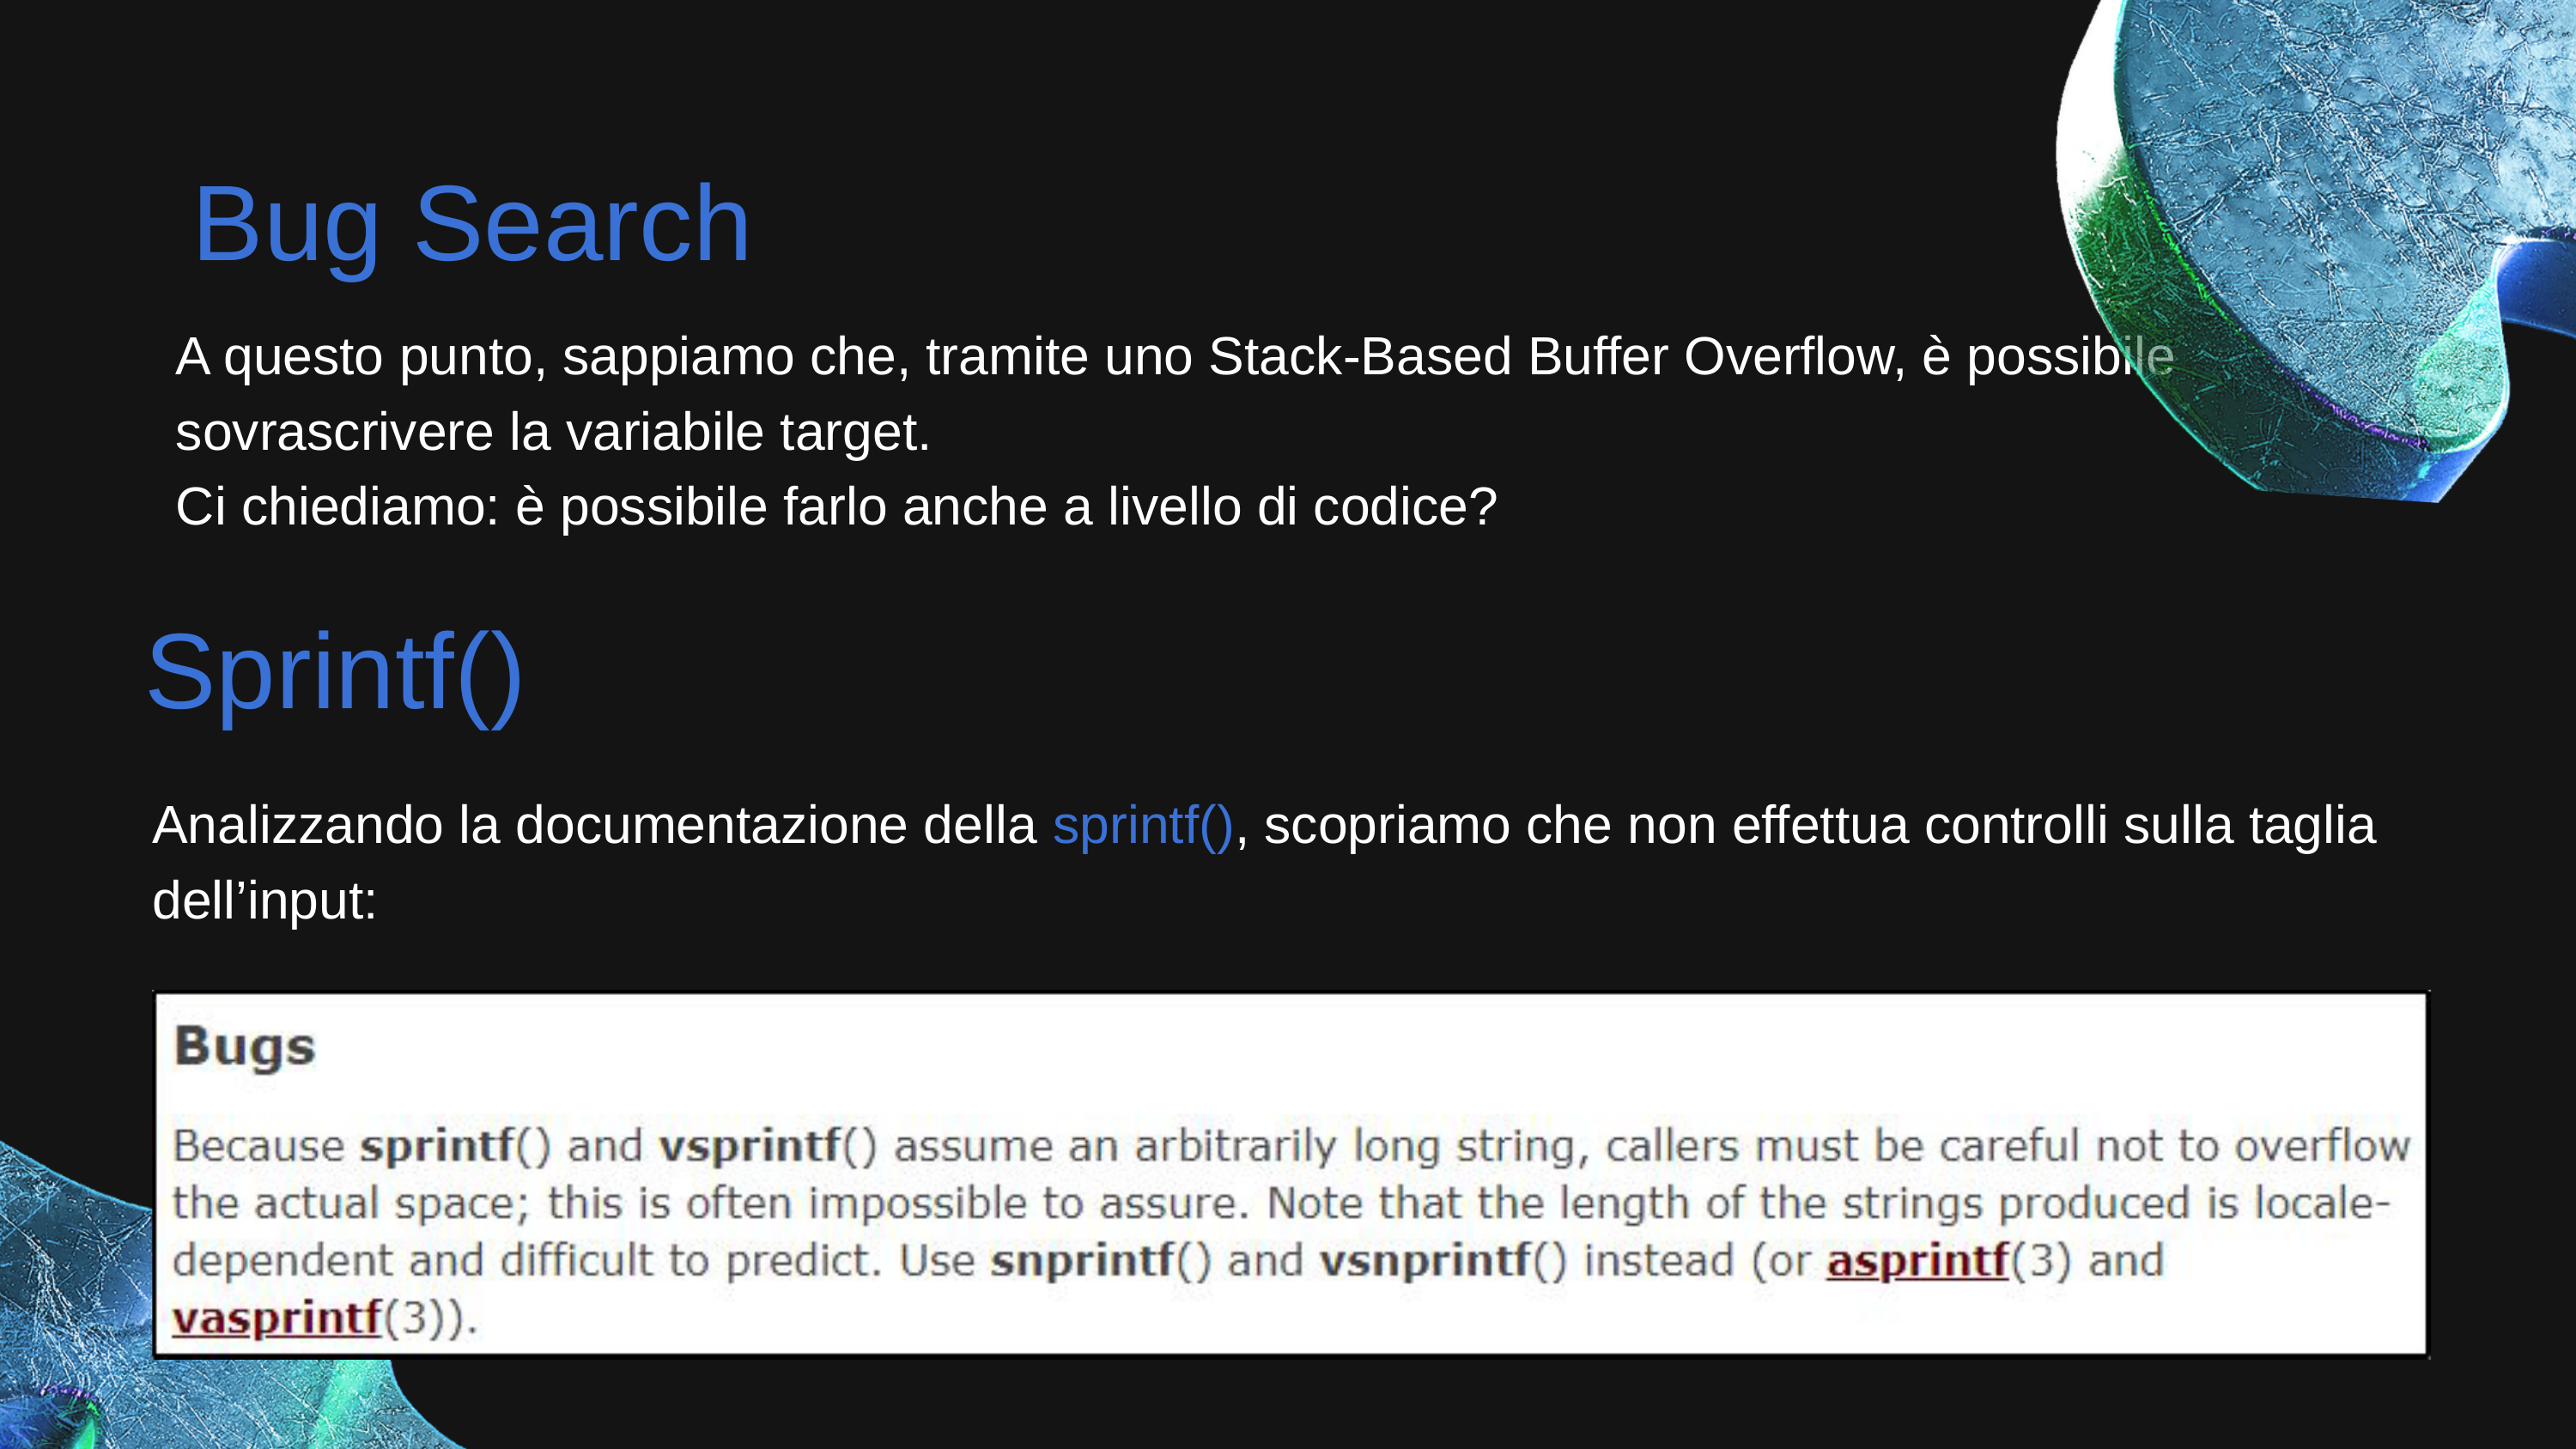

Bug Search
A questo punto, sappiamo che, tramite uno Stack-Based Buffer Overflow, è possibile sovrascrivere la variabile target.
Ci chiediamo: è possibile farlo anche a livello di codice?
Sprintf()
Analizzando la documentazione della sprintf(), scopriamo che non effettua controlli sulla taglia dell’input: